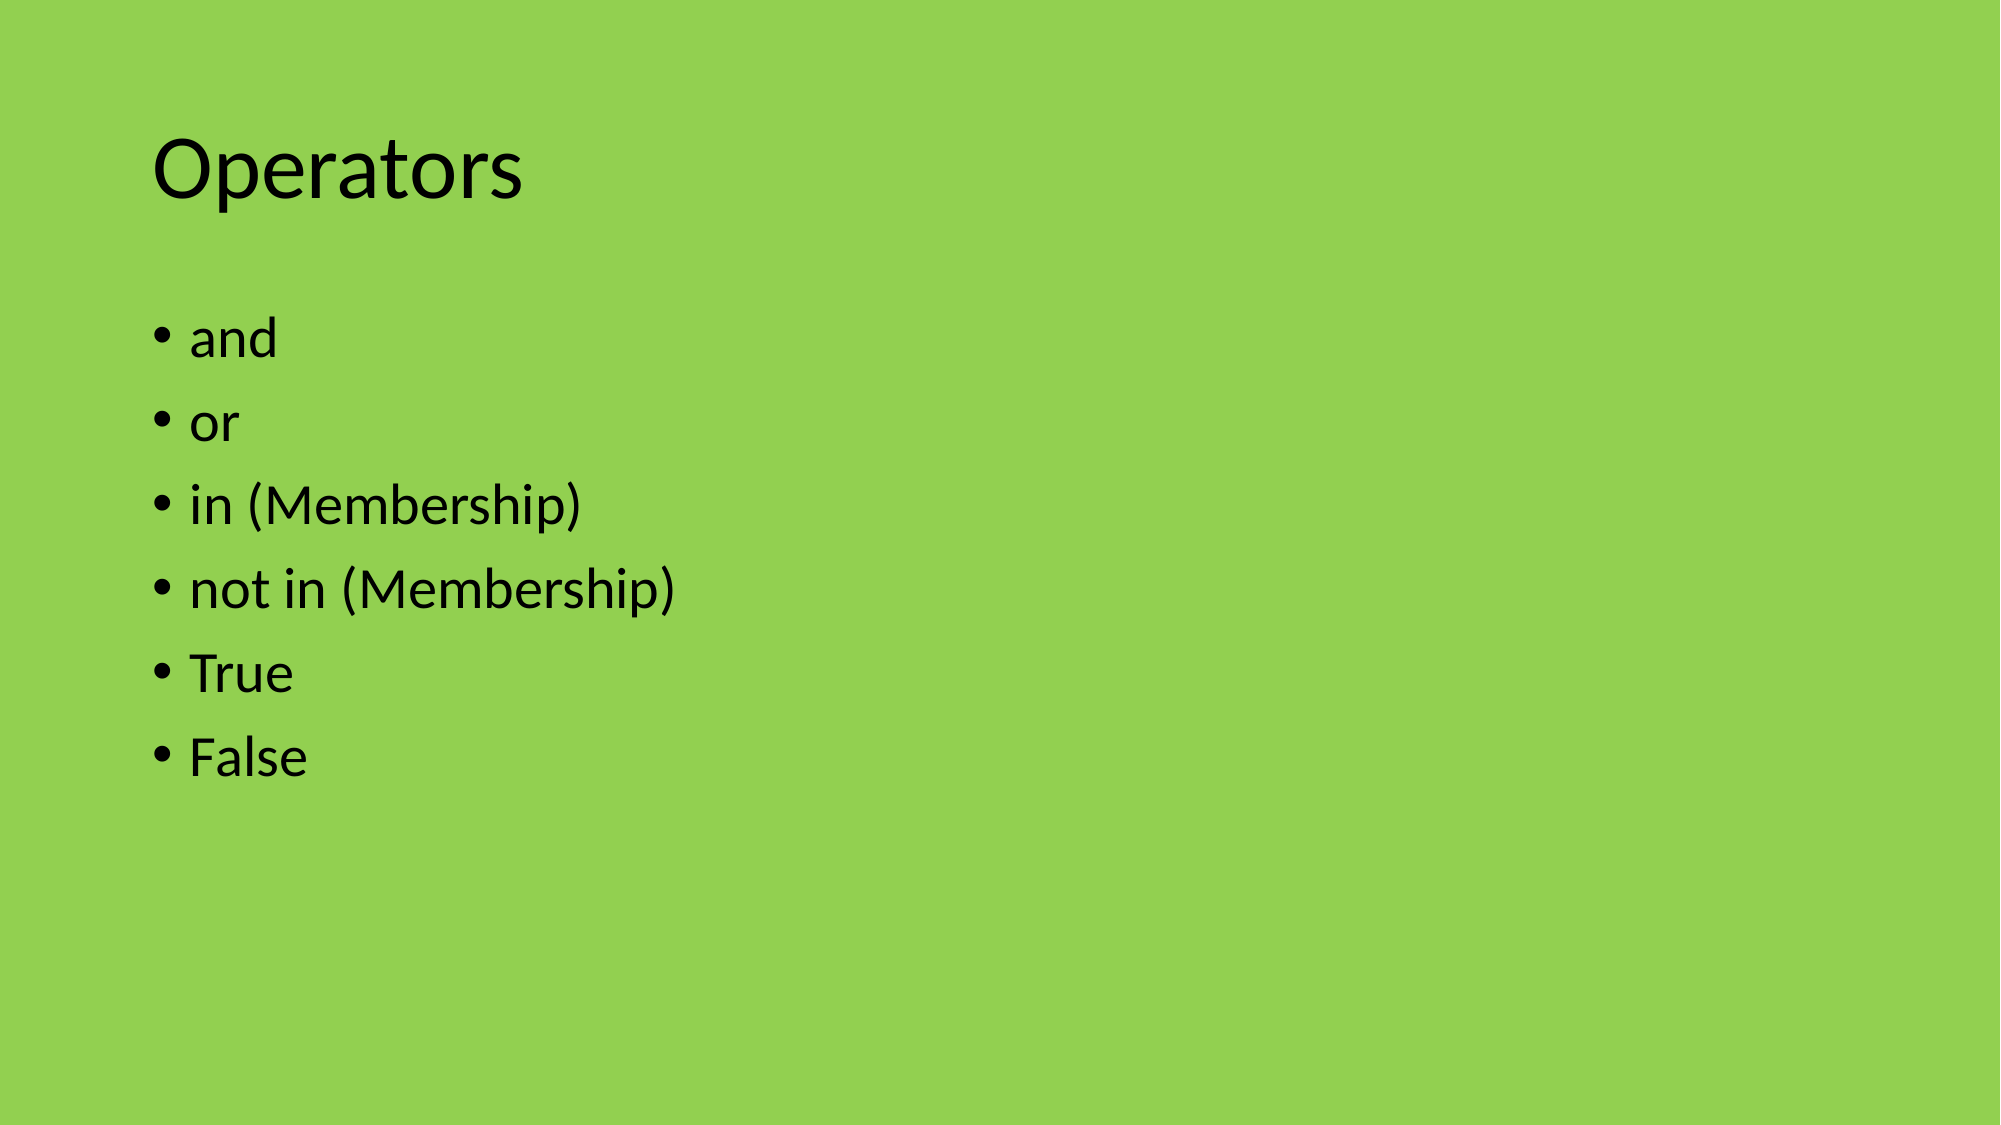

# Operators
and
or
in (Membership)
not in (Membership)
True
False